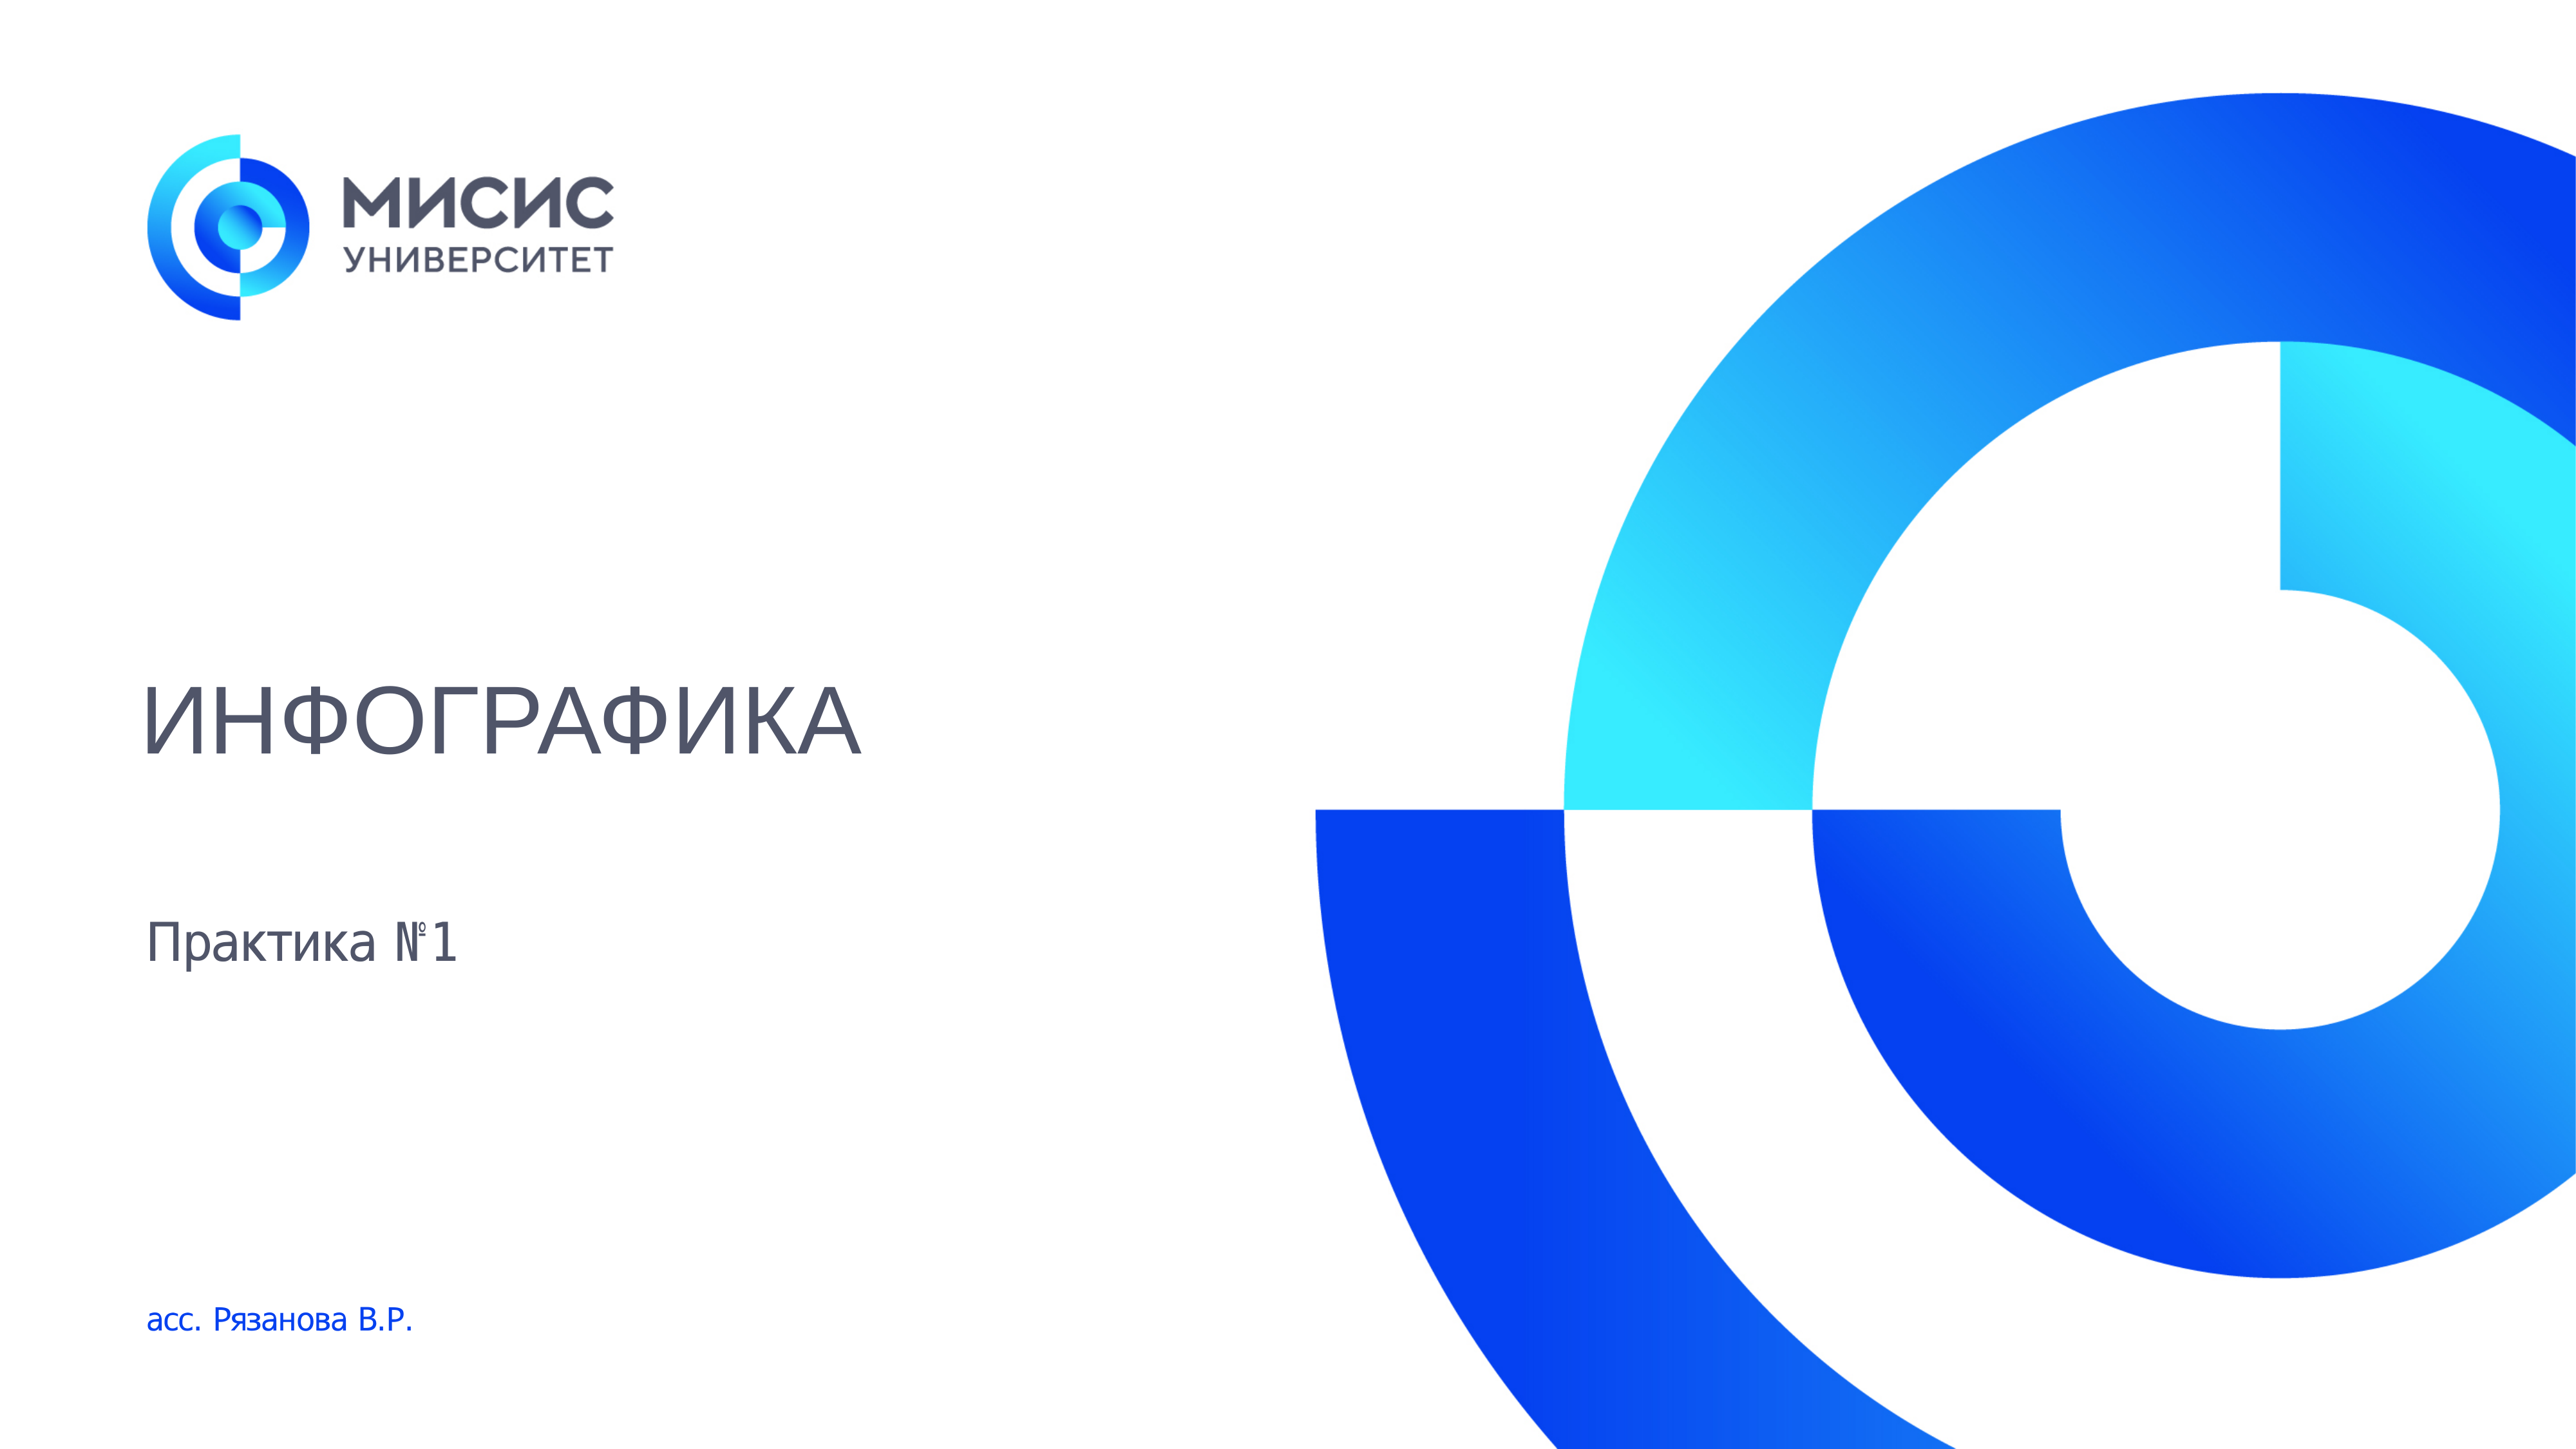

# ИНФОГРАФИКА
Практика №1

асс. Рязанова В.Р.